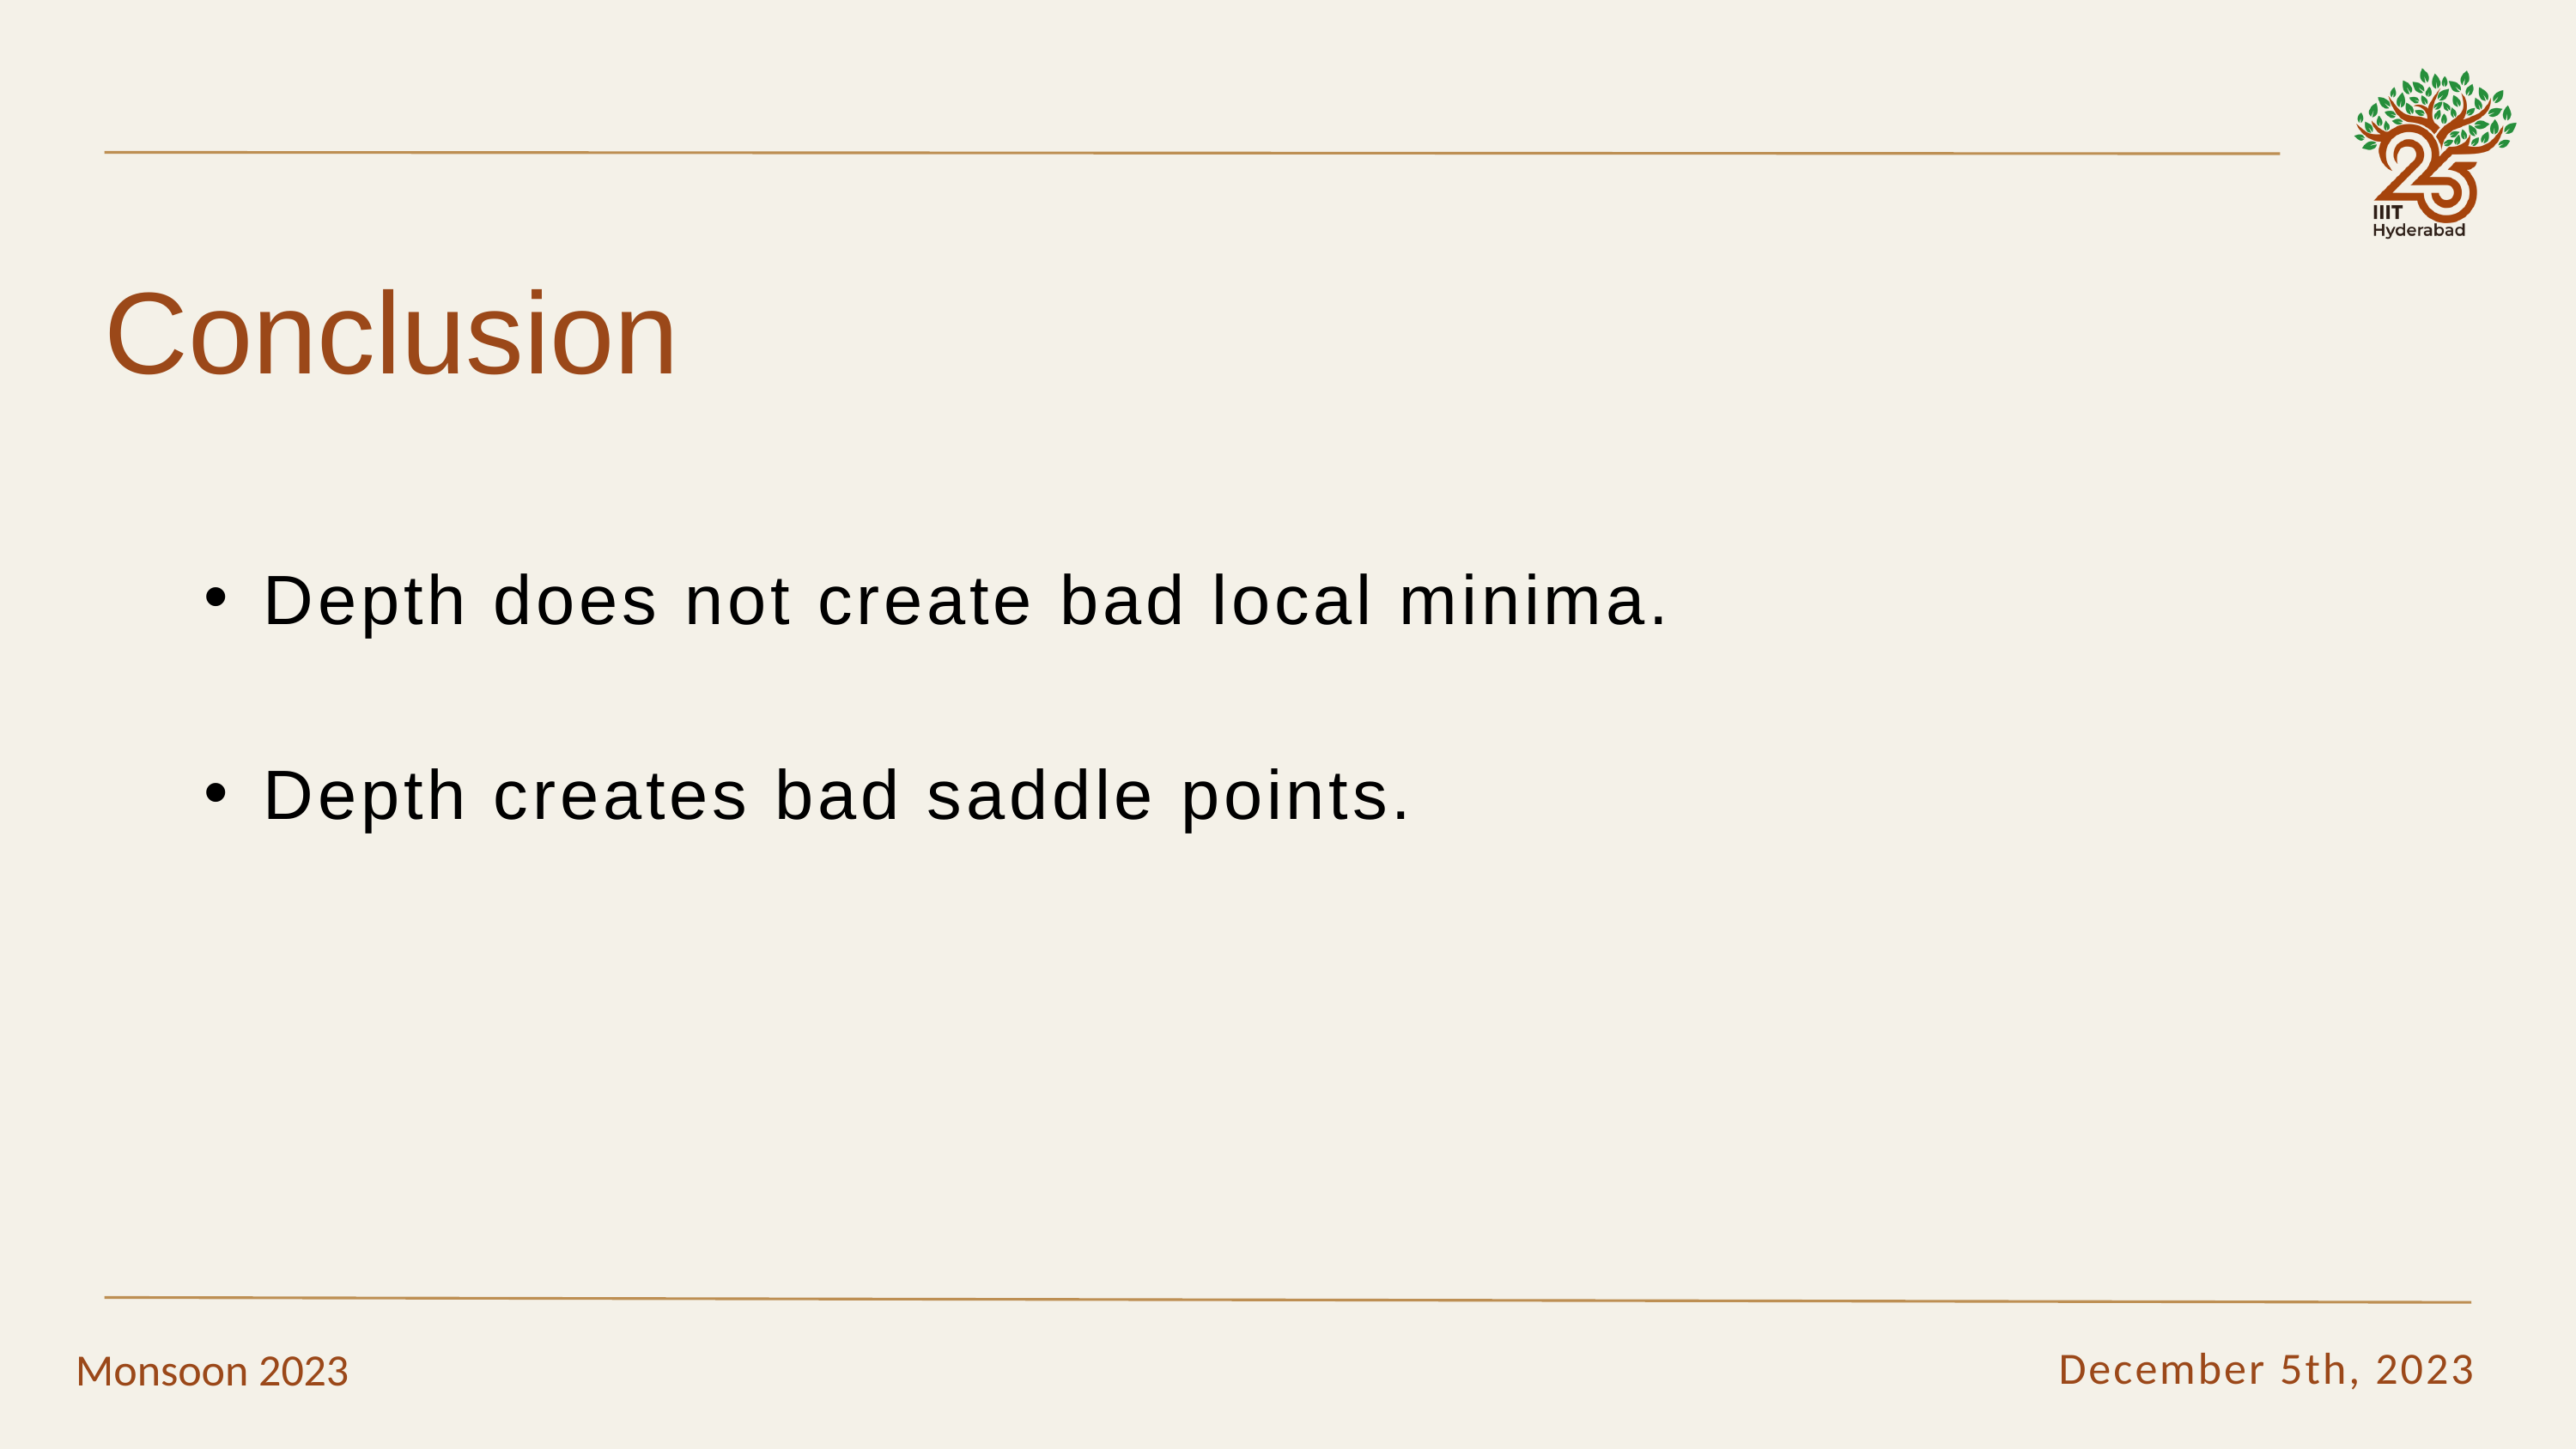

Conclusion
Depth does not create bad local minima.

Depth creates bad saddle points.

December 5th, 2023
Monsoon 2023